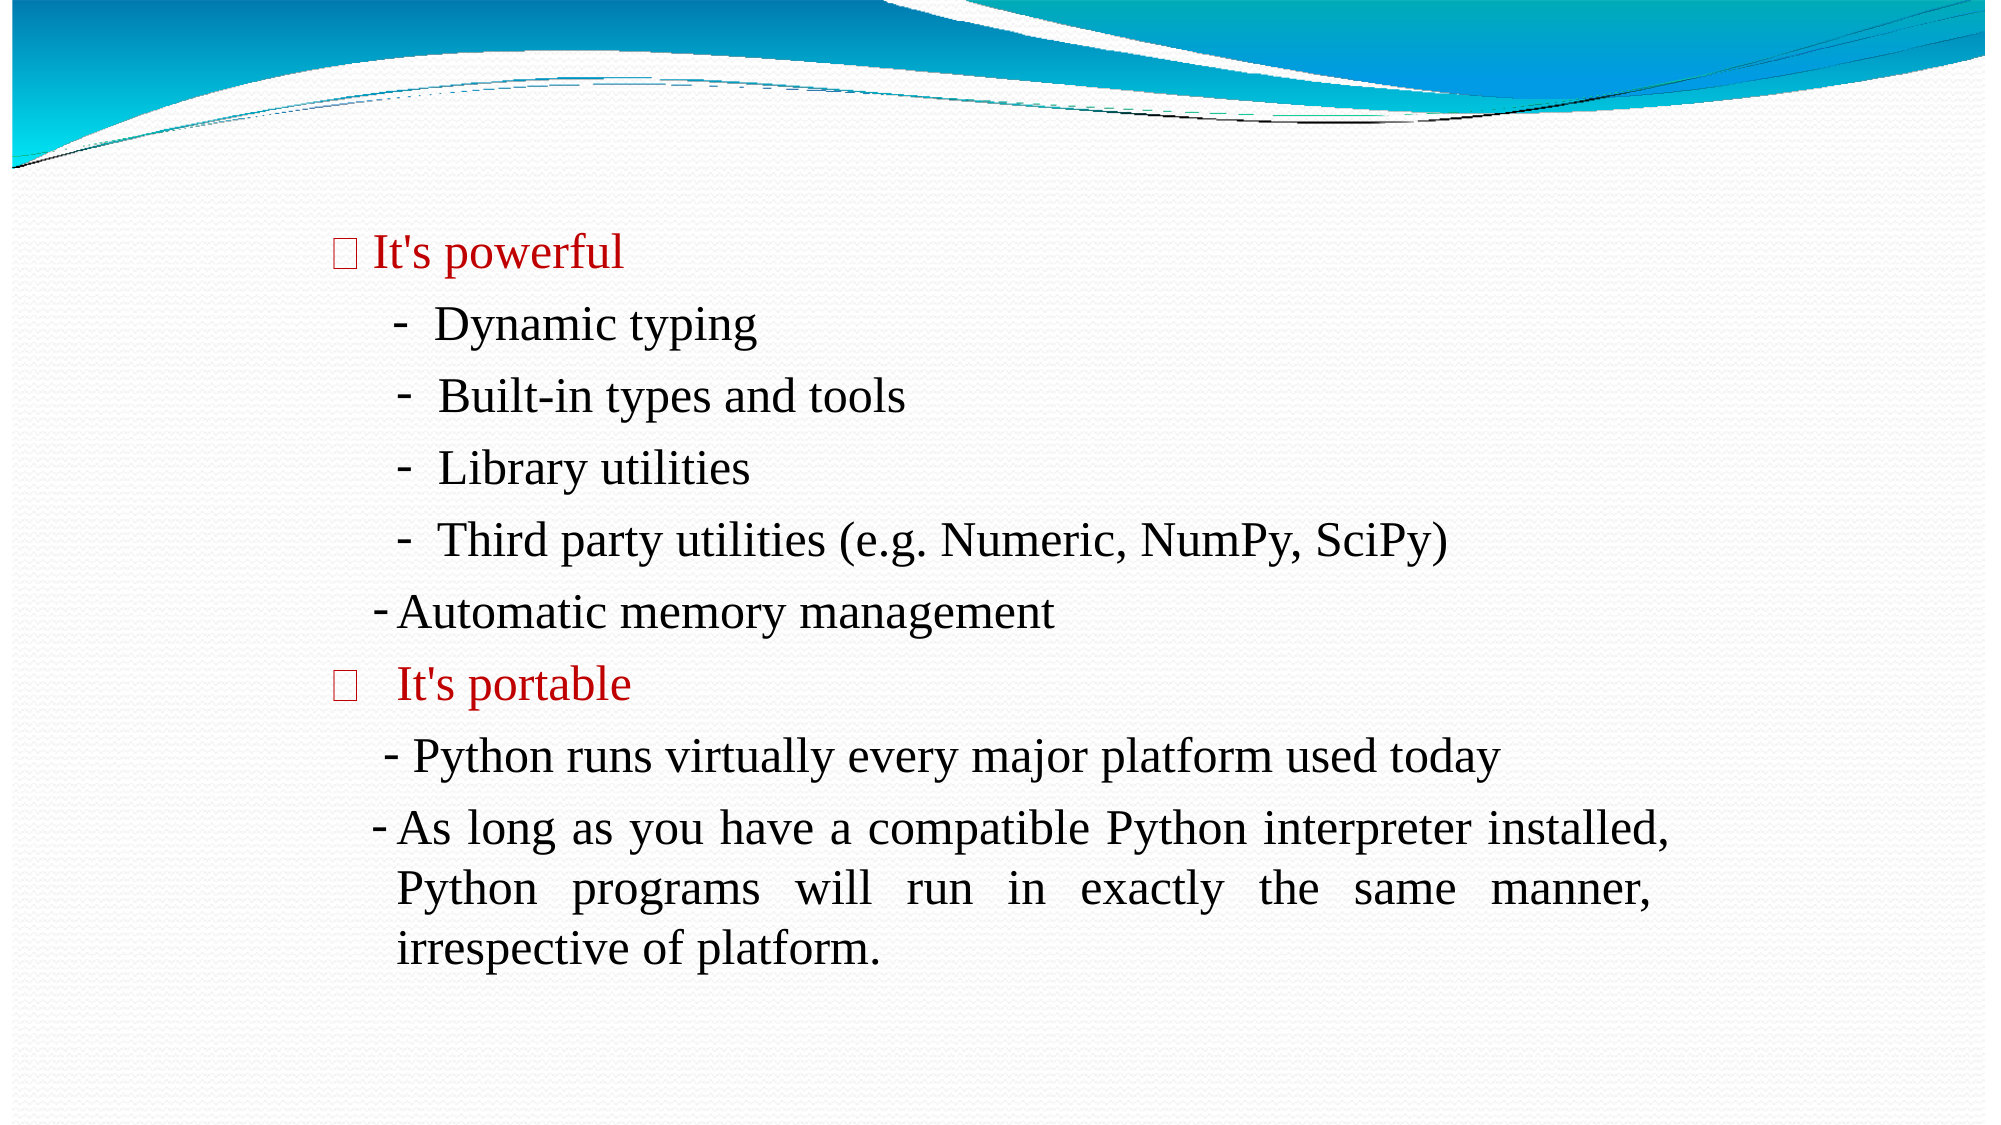

It's powerful
Dynamic typing
Built-in types and tools
Library utilities
Third party utilities (e.g. Numeric, NumPy, SciPy)
Automatic memory management  It's portable
Python runs virtually every major platform used today
As long as you have a compatible Python interpreter installed,  Python programs will run in exactly the same manner,  irrespective of platform.